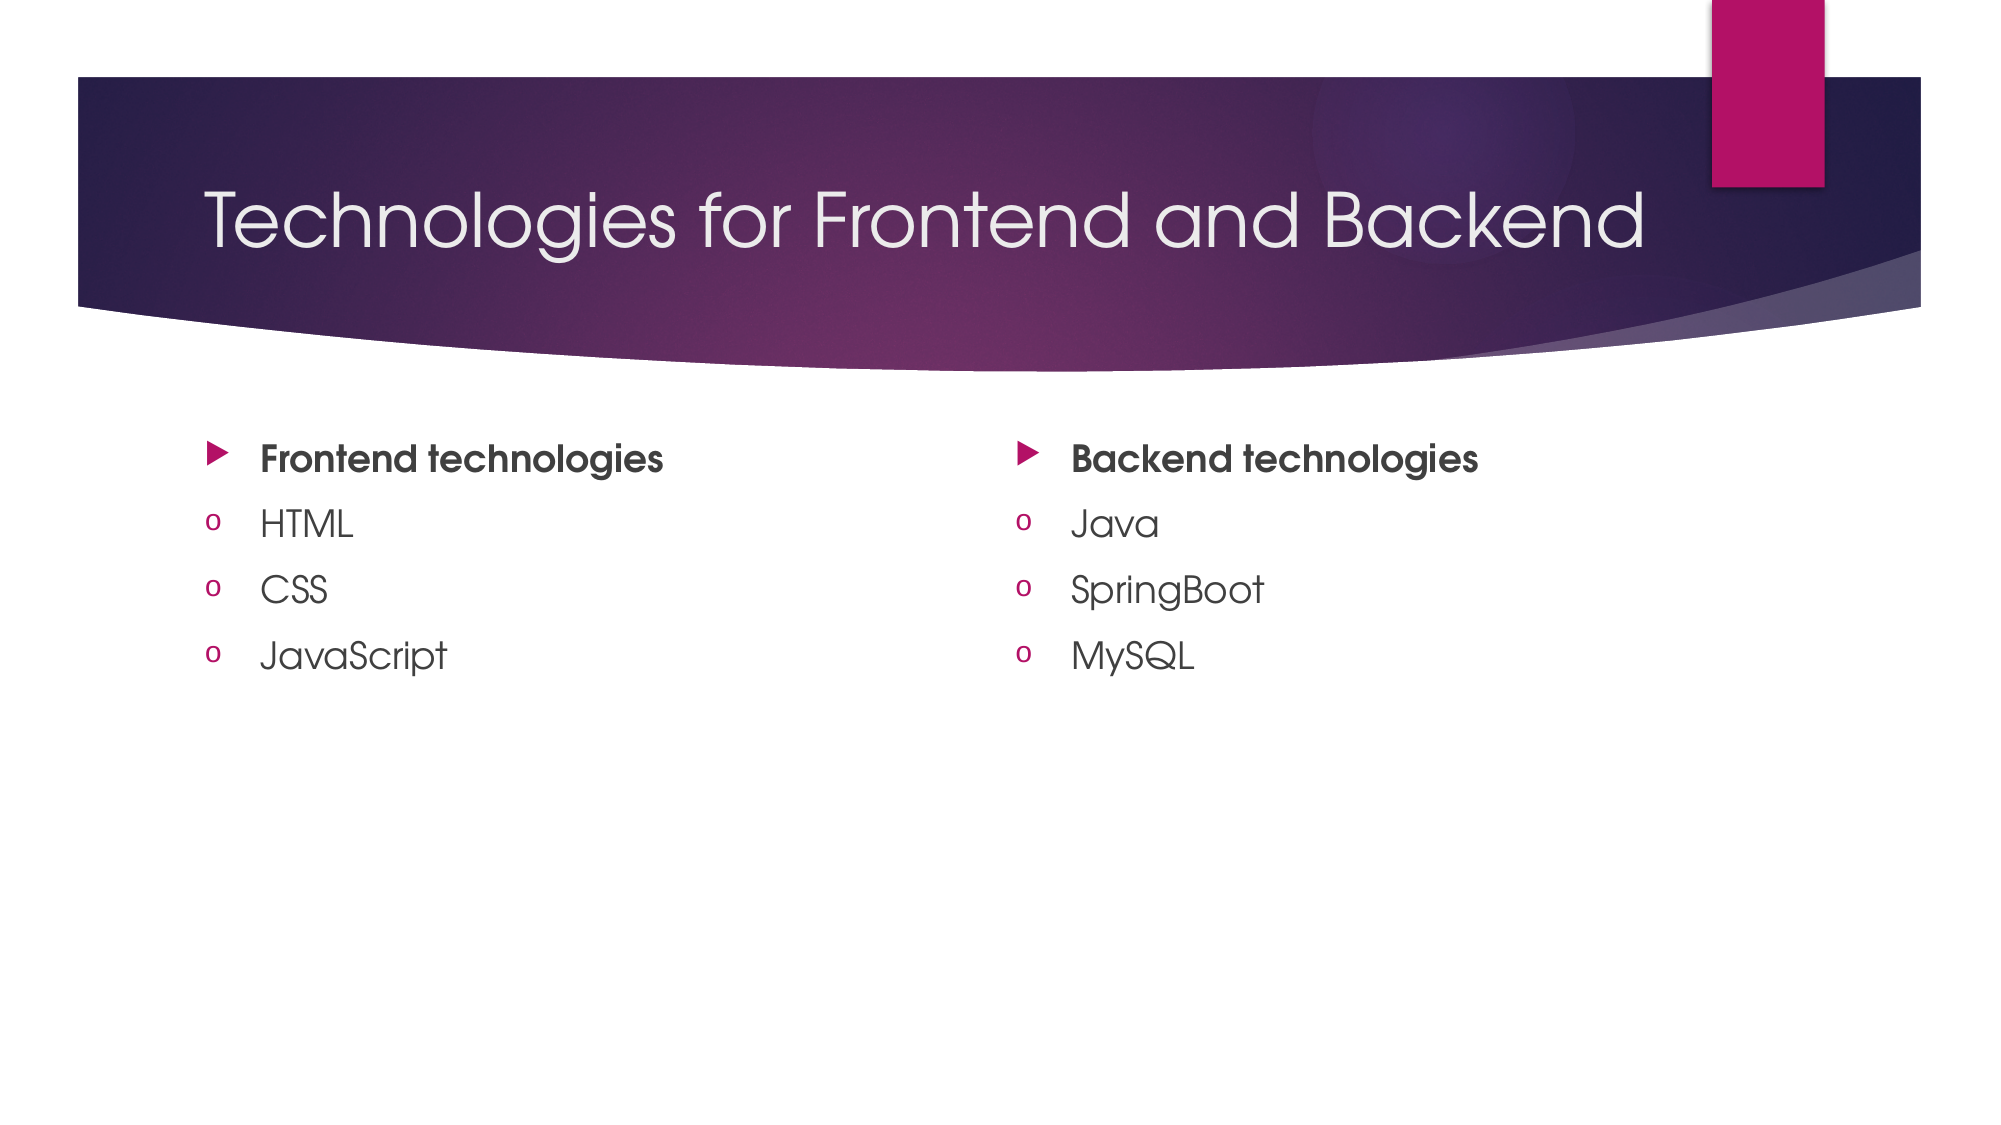

# Technologies for Frontend and Backend
Frontend technologies
HTML
CSS
JavaScript

Backend technologies
Java
SpringBoot
MySQL